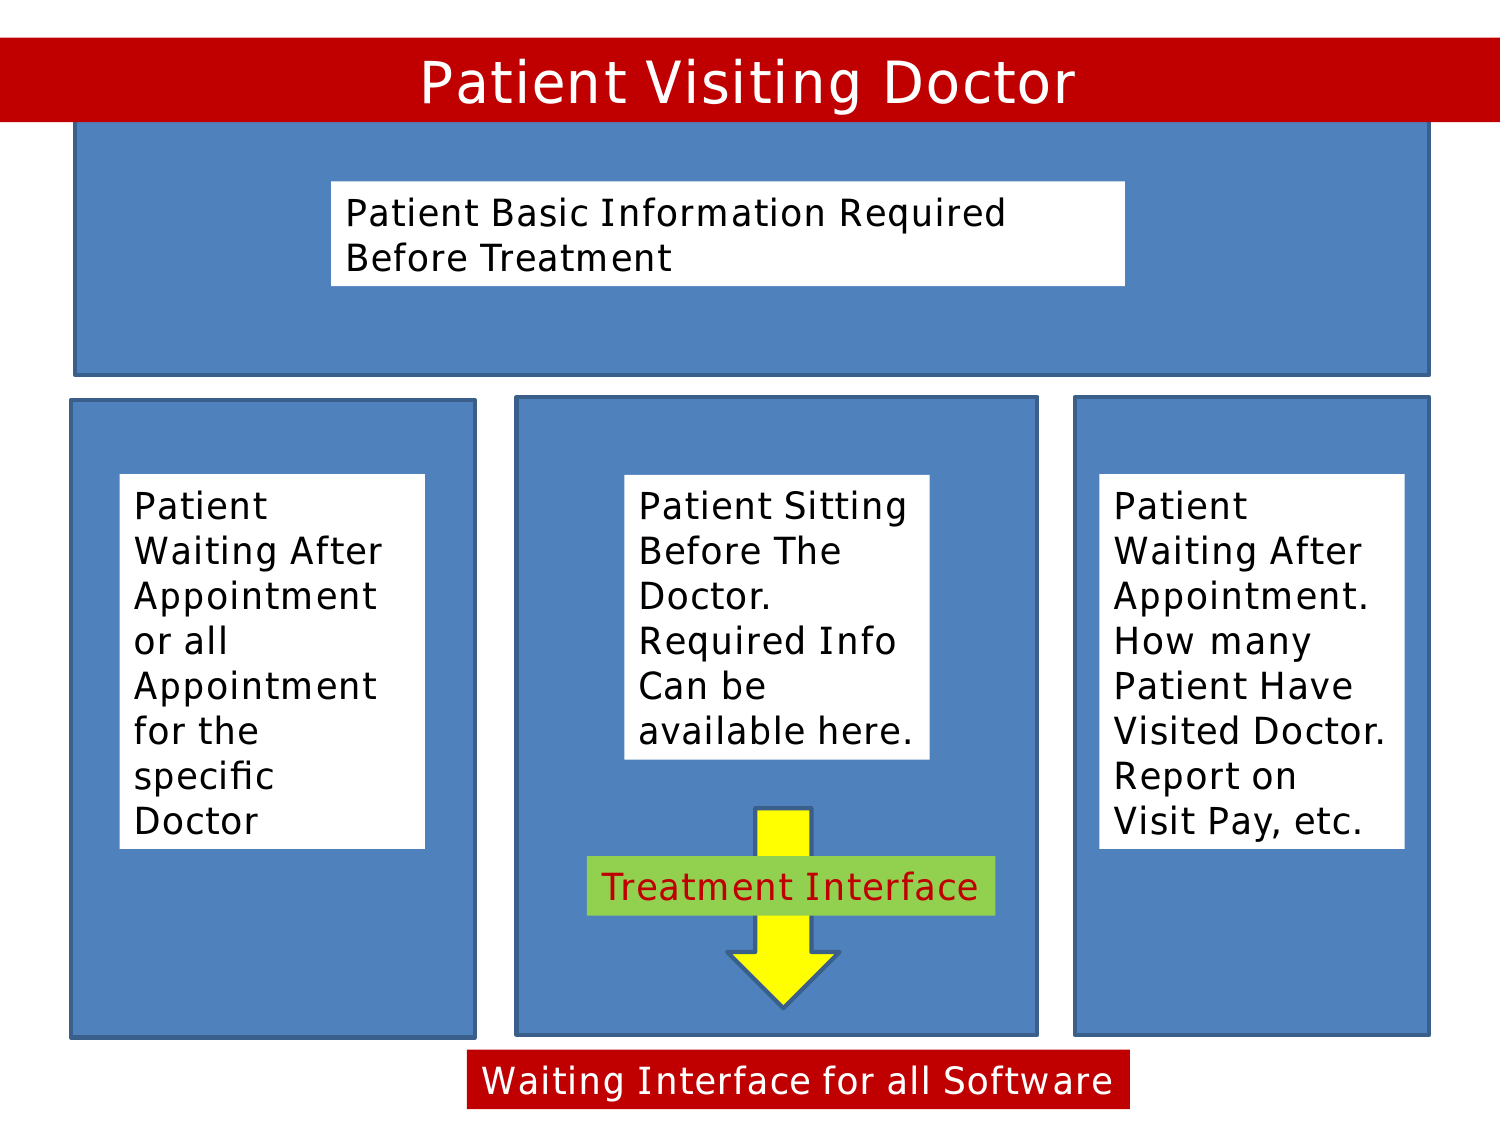

Patient Visiting Doctor

Patient Basic Information Required Before Treatment

Patient Waiting After Appointment or all Appointment for the specific Doctor
Patient Waiting After Appointment. How many Patient Have Visited Doctor. Report on Visit Pay, etc.
Patient Sitting Before The Doctor. Required Info Can be available here.

Treatment Interface
Waiting Interface for all Software